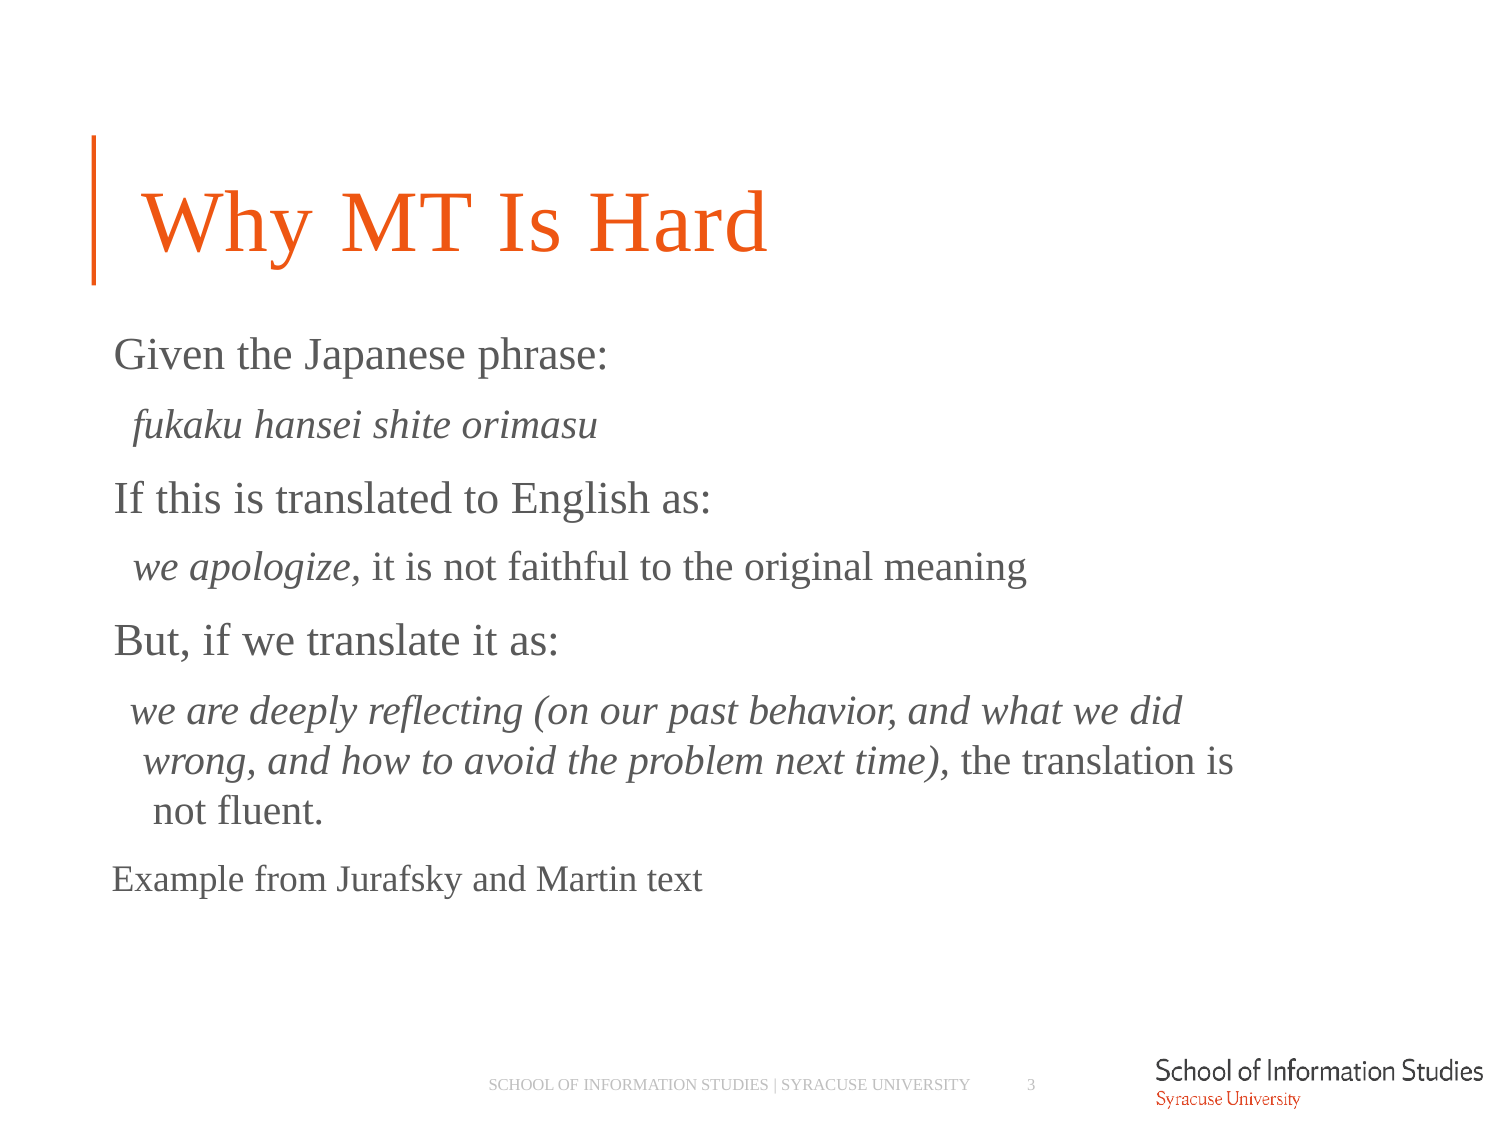

# Why MT Is Hard
Given the Japanese phrase:
­ fukaku hansei shite orimasu
If this is translated to English as:
­ we apologize, it is not faithful to the original meaning
But, if we translate it as:
­ we are deeply reflecting (on our past behavior, and what we did  wrong, and how to avoid the problem next time), the translation is  not fluent.
Example from Jurafsky and Martin text
SCHOOL OF INFORMATION STUDIES | SYRACUSE UNIVERSITY
3